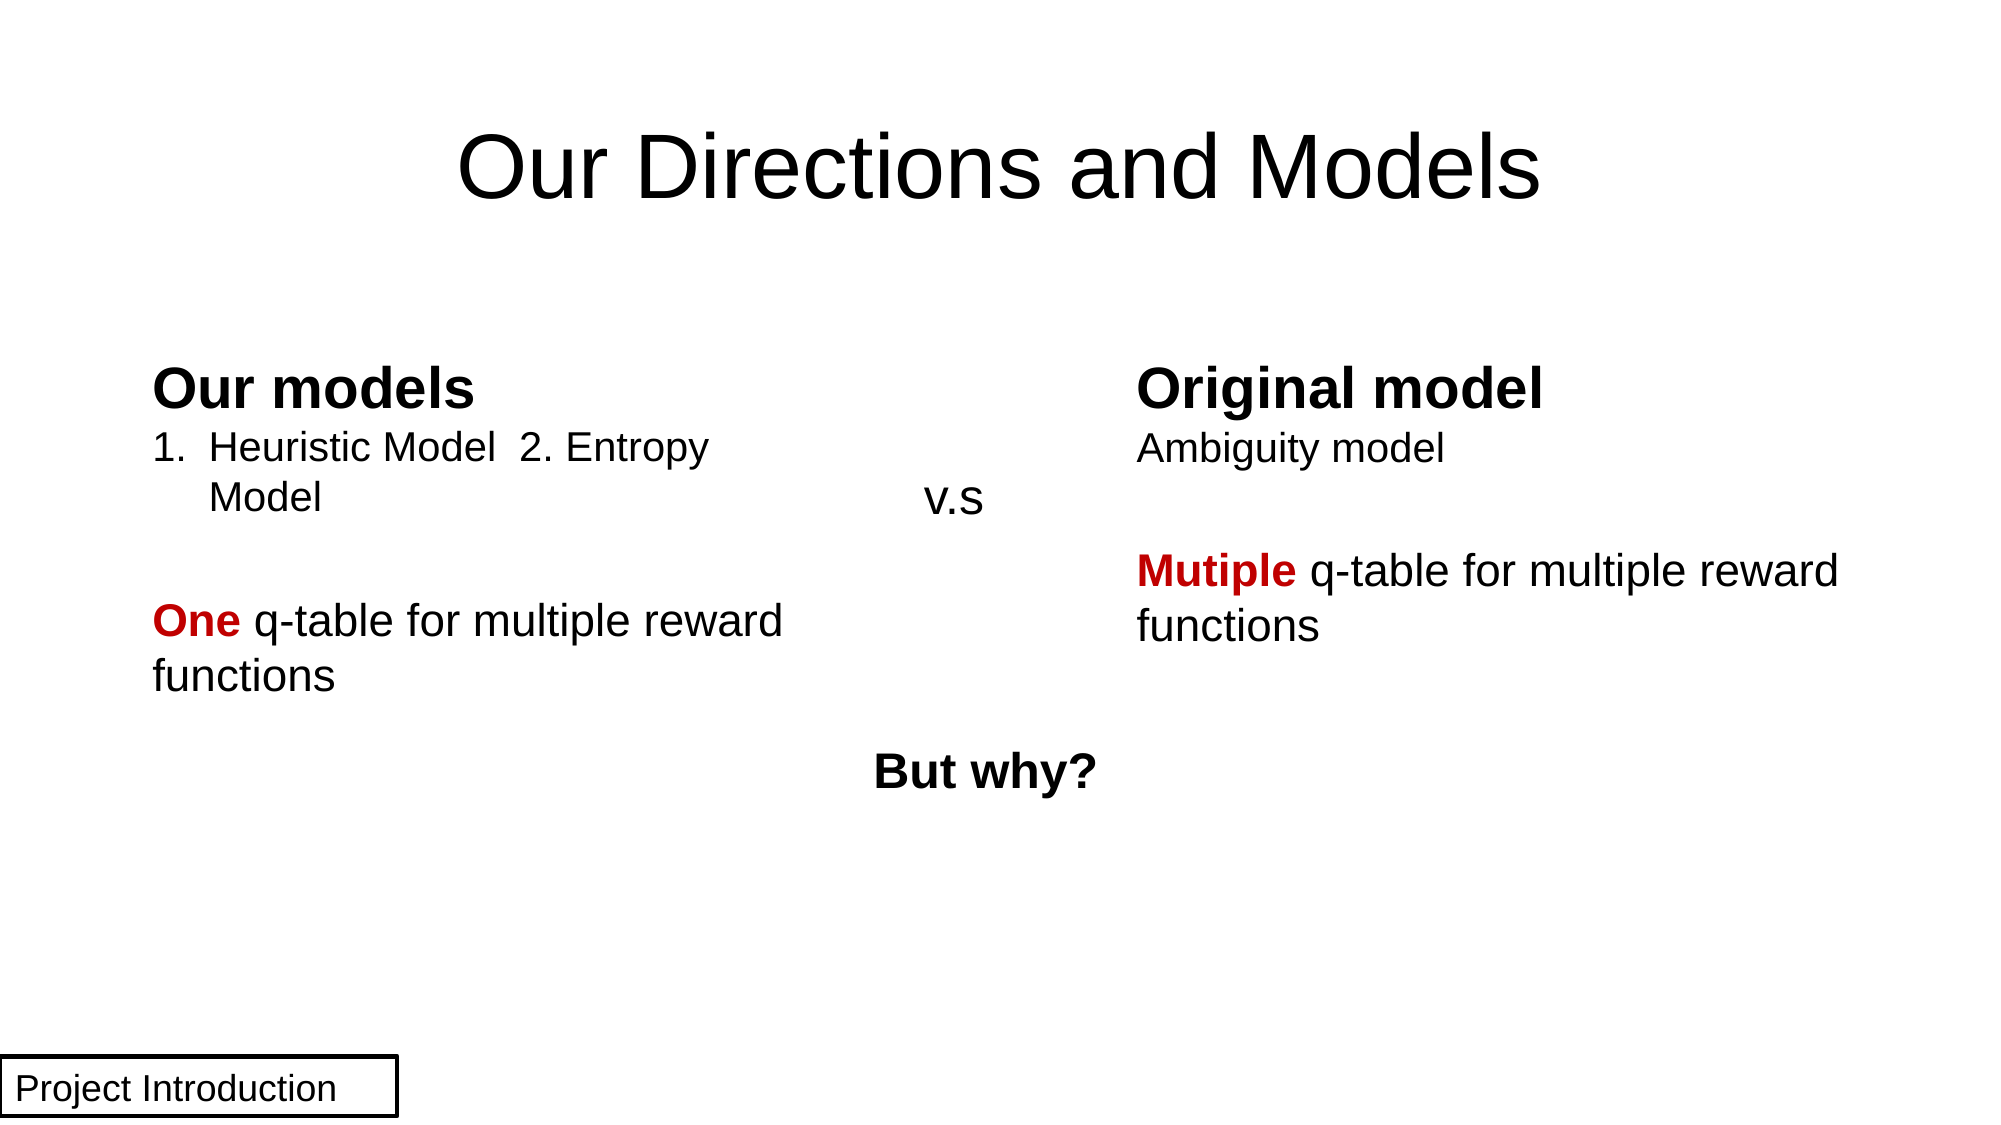

# Our Directions and Models
Our models
Heuristic Model  2. Entropy Model

One q-table for multiple reward functions
Original model
Ambiguity model

Mutiple q-table for multiple reward functions

v.s
But why?
Project Introduction